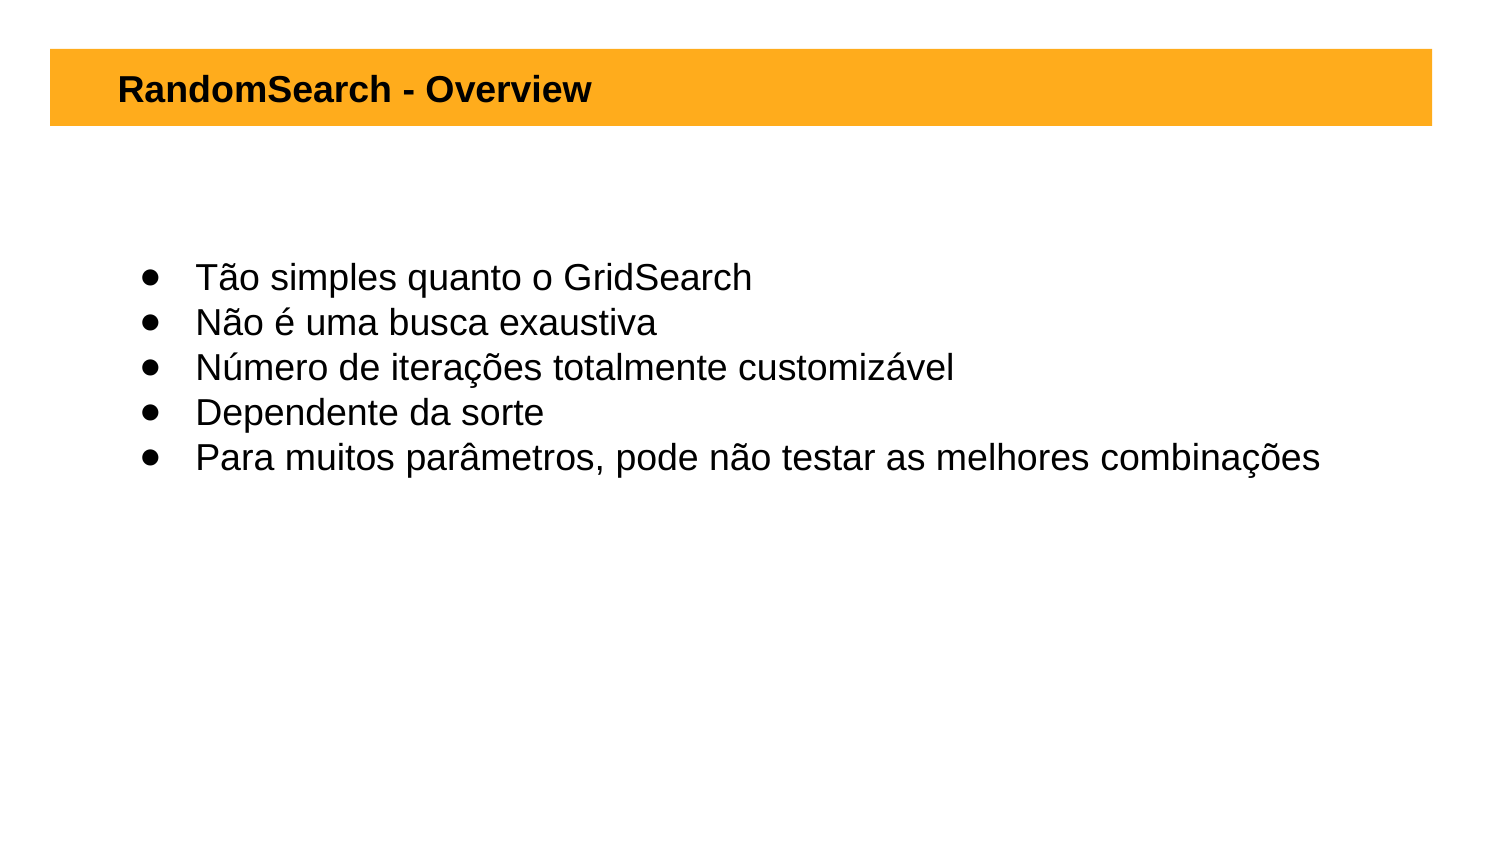

RandomSearch - Overview
Tão simples quanto o GridSearch
Não é uma busca exaustiva
Número de iterações totalmente customizável
Dependente da sorte
Para muitos parâmetros, pode não testar as melhores combinações